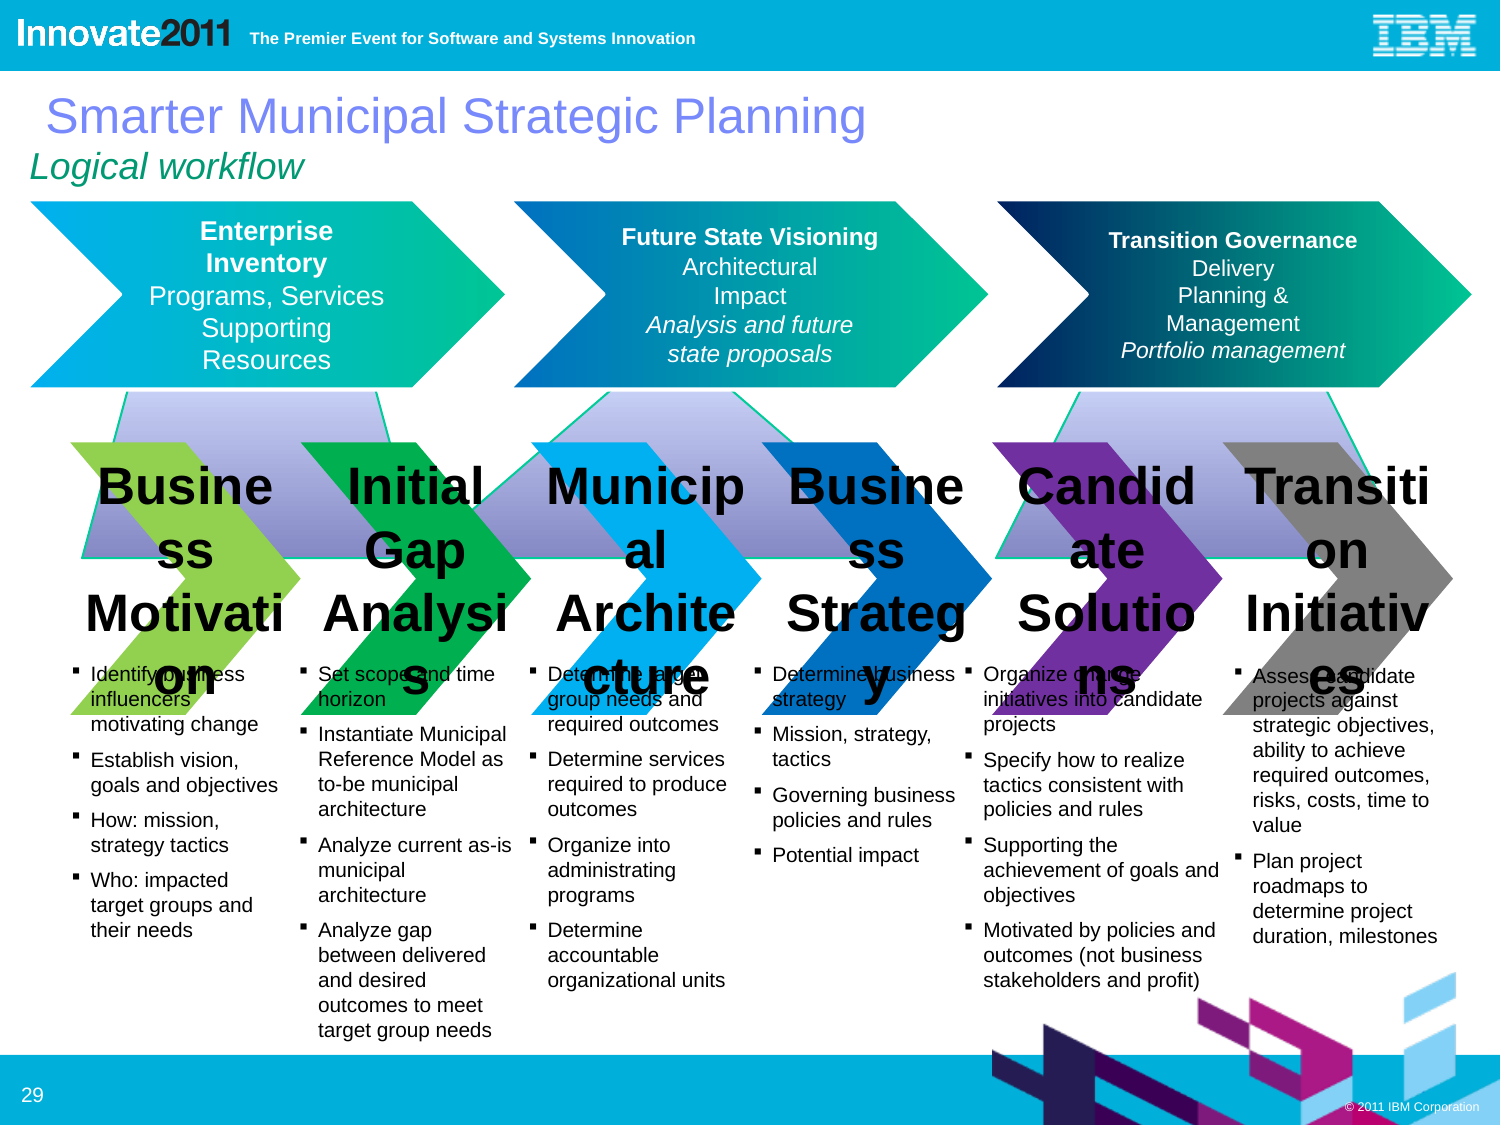

# Smarter Municipal Strategic Planning
Logical workflow

Programs, Services
Future State Visioning
Architectural
Impact
Transition Governance
Delivery
Management
Portfolio management

Municipal Architecture
Identify business influencers motivating change
Establish vision, goals and objectives
How: mission, strategy tactics
Who: impacted target groups and their needs
Set scope and time horizon
Instantiate Municipal Reference Model as to-be municipal architecture
Analyze current as-is municipal architecture
Analyze gap between delivered and desired outcomes to meet target group needs
Determine target group needs and required outcomes
Determine services required to produce outcomes
Organize into administrating programs
Determine accountable organizational units

Determine business strategy
Mission, strategy, tactics
Governing business policies and rules
Potential impact
Organize change initiatives into candidate projects
Specify how to realize tactics consistent with policies and rules
Supporting the achievement of goals and objectives
Motivated by policies and outcomes (not business stakeholders and profit)
Assess candidate projects against strategic objectives, ability to achieve required outcomes, risks, costs, time to value
Plan project roadmaps to determine project duration, milestones